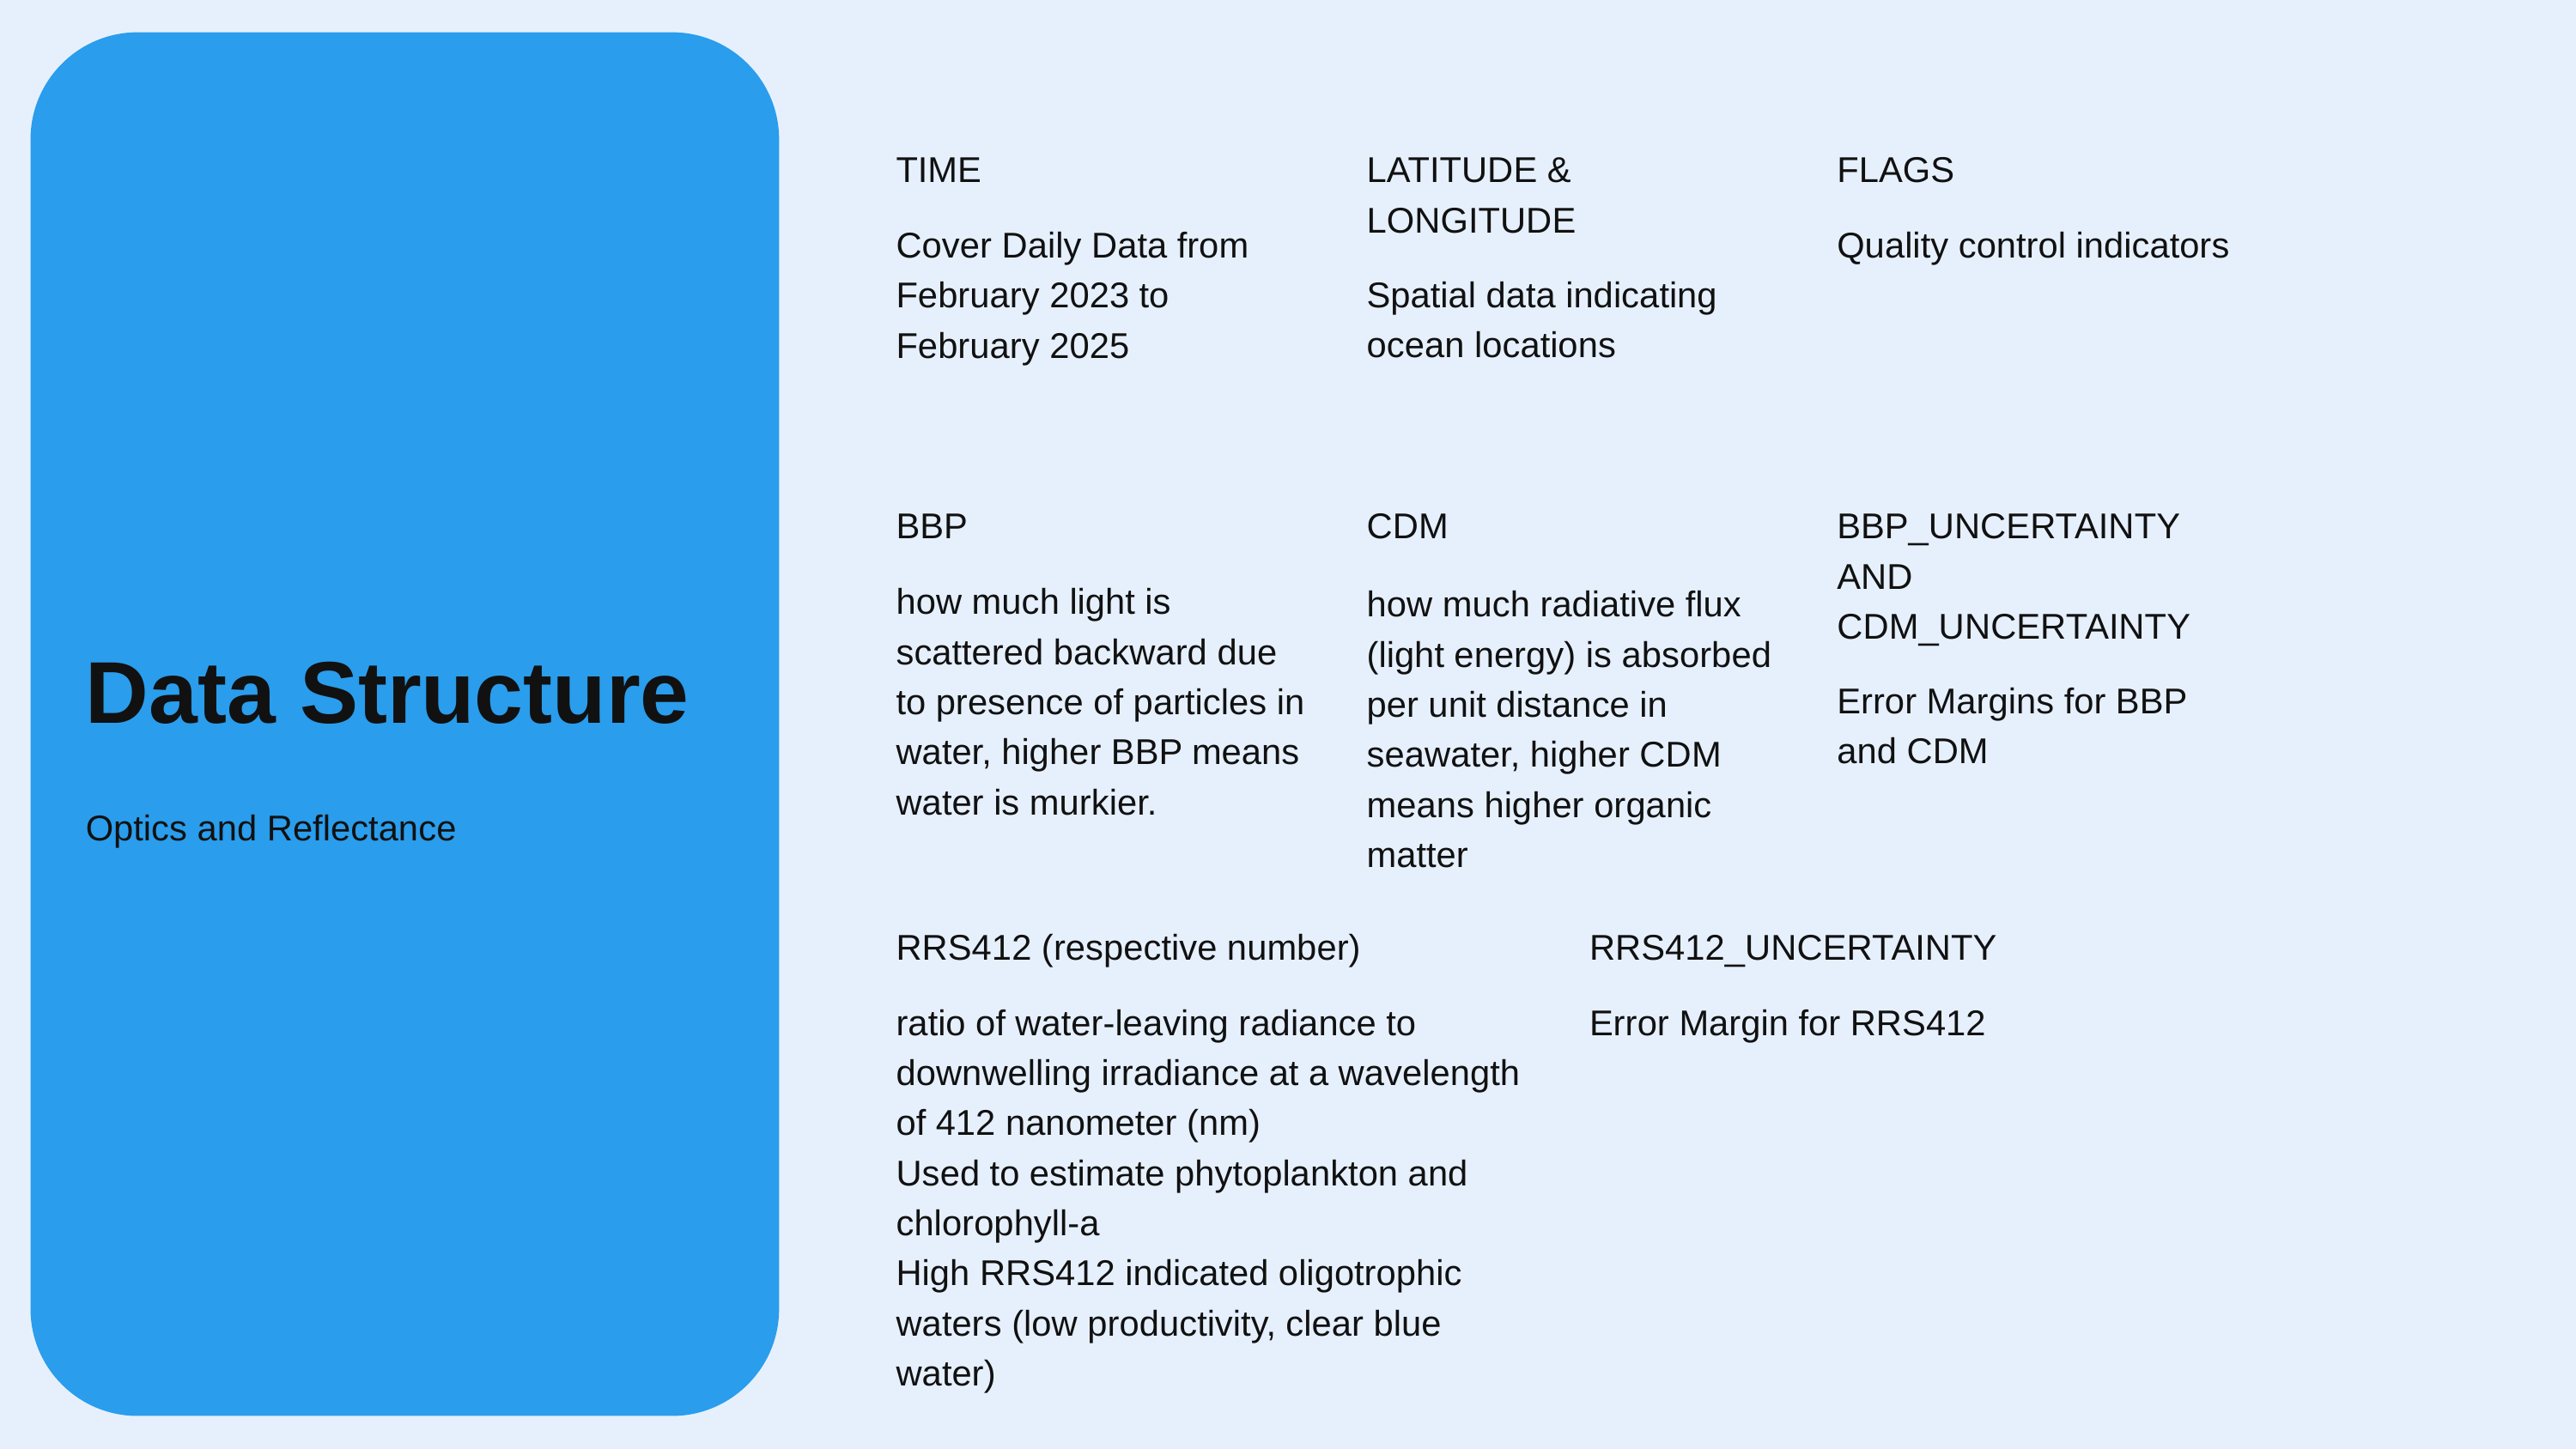

TIME
Cover Daily Data from February 2023 to February 2025
LATITUDE & LONGITUDE
Spatial data indicating ocean locations
FLAGS
Quality control indicators
BBP
how much light is scattered backward due to presence of particles in water, higher BBP means water is murkier.

CDM
how much radiative flux (light energy) is absorbed per unit distance in seawater, higher CDM means higher organic matter
BBP_UNCERTAINTY AND CDM_UNCERTAINTY
Error Margins for BBP and CDM
Data Structure
Optics and Reflectance
RRS412 (respective number)
ratio of water-leaving radiance to downwelling irradiance at a wavelength of 412 nanometer (nm)
Used to estimate phytoplankton and chlorophyll-a
High RRS412 indicated oligotrophic waters (low productivity, clear blue water)
RRS412_UNCERTAINTY
Error Margin for RRS412